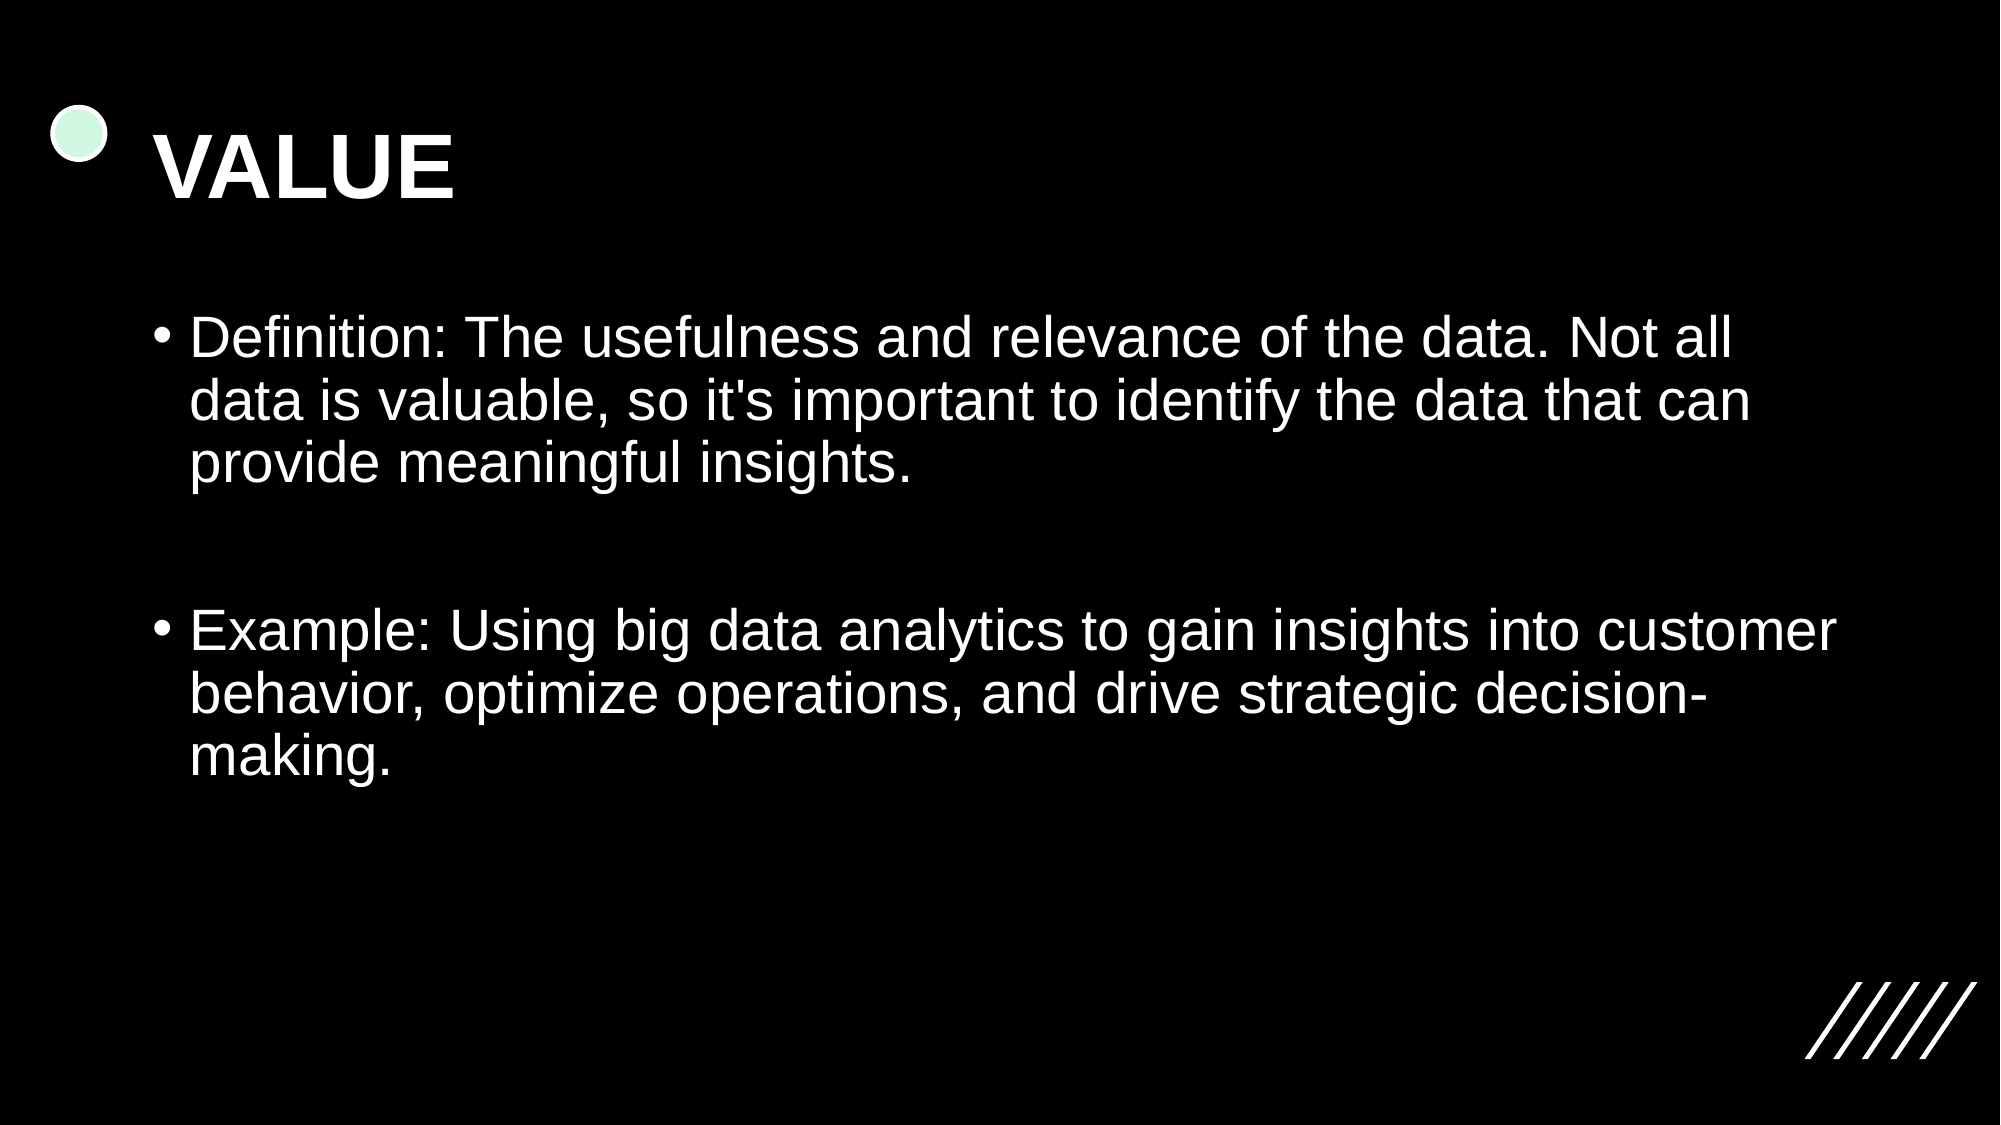

# VALUE
Definition: The usefulness and relevance of the data. Not all data is valuable, so it's important to identify the data that can provide meaningful insights.

Example: Using big data analytics to gain insights into customer behavior, optimize operations, and drive strategic decision-making.